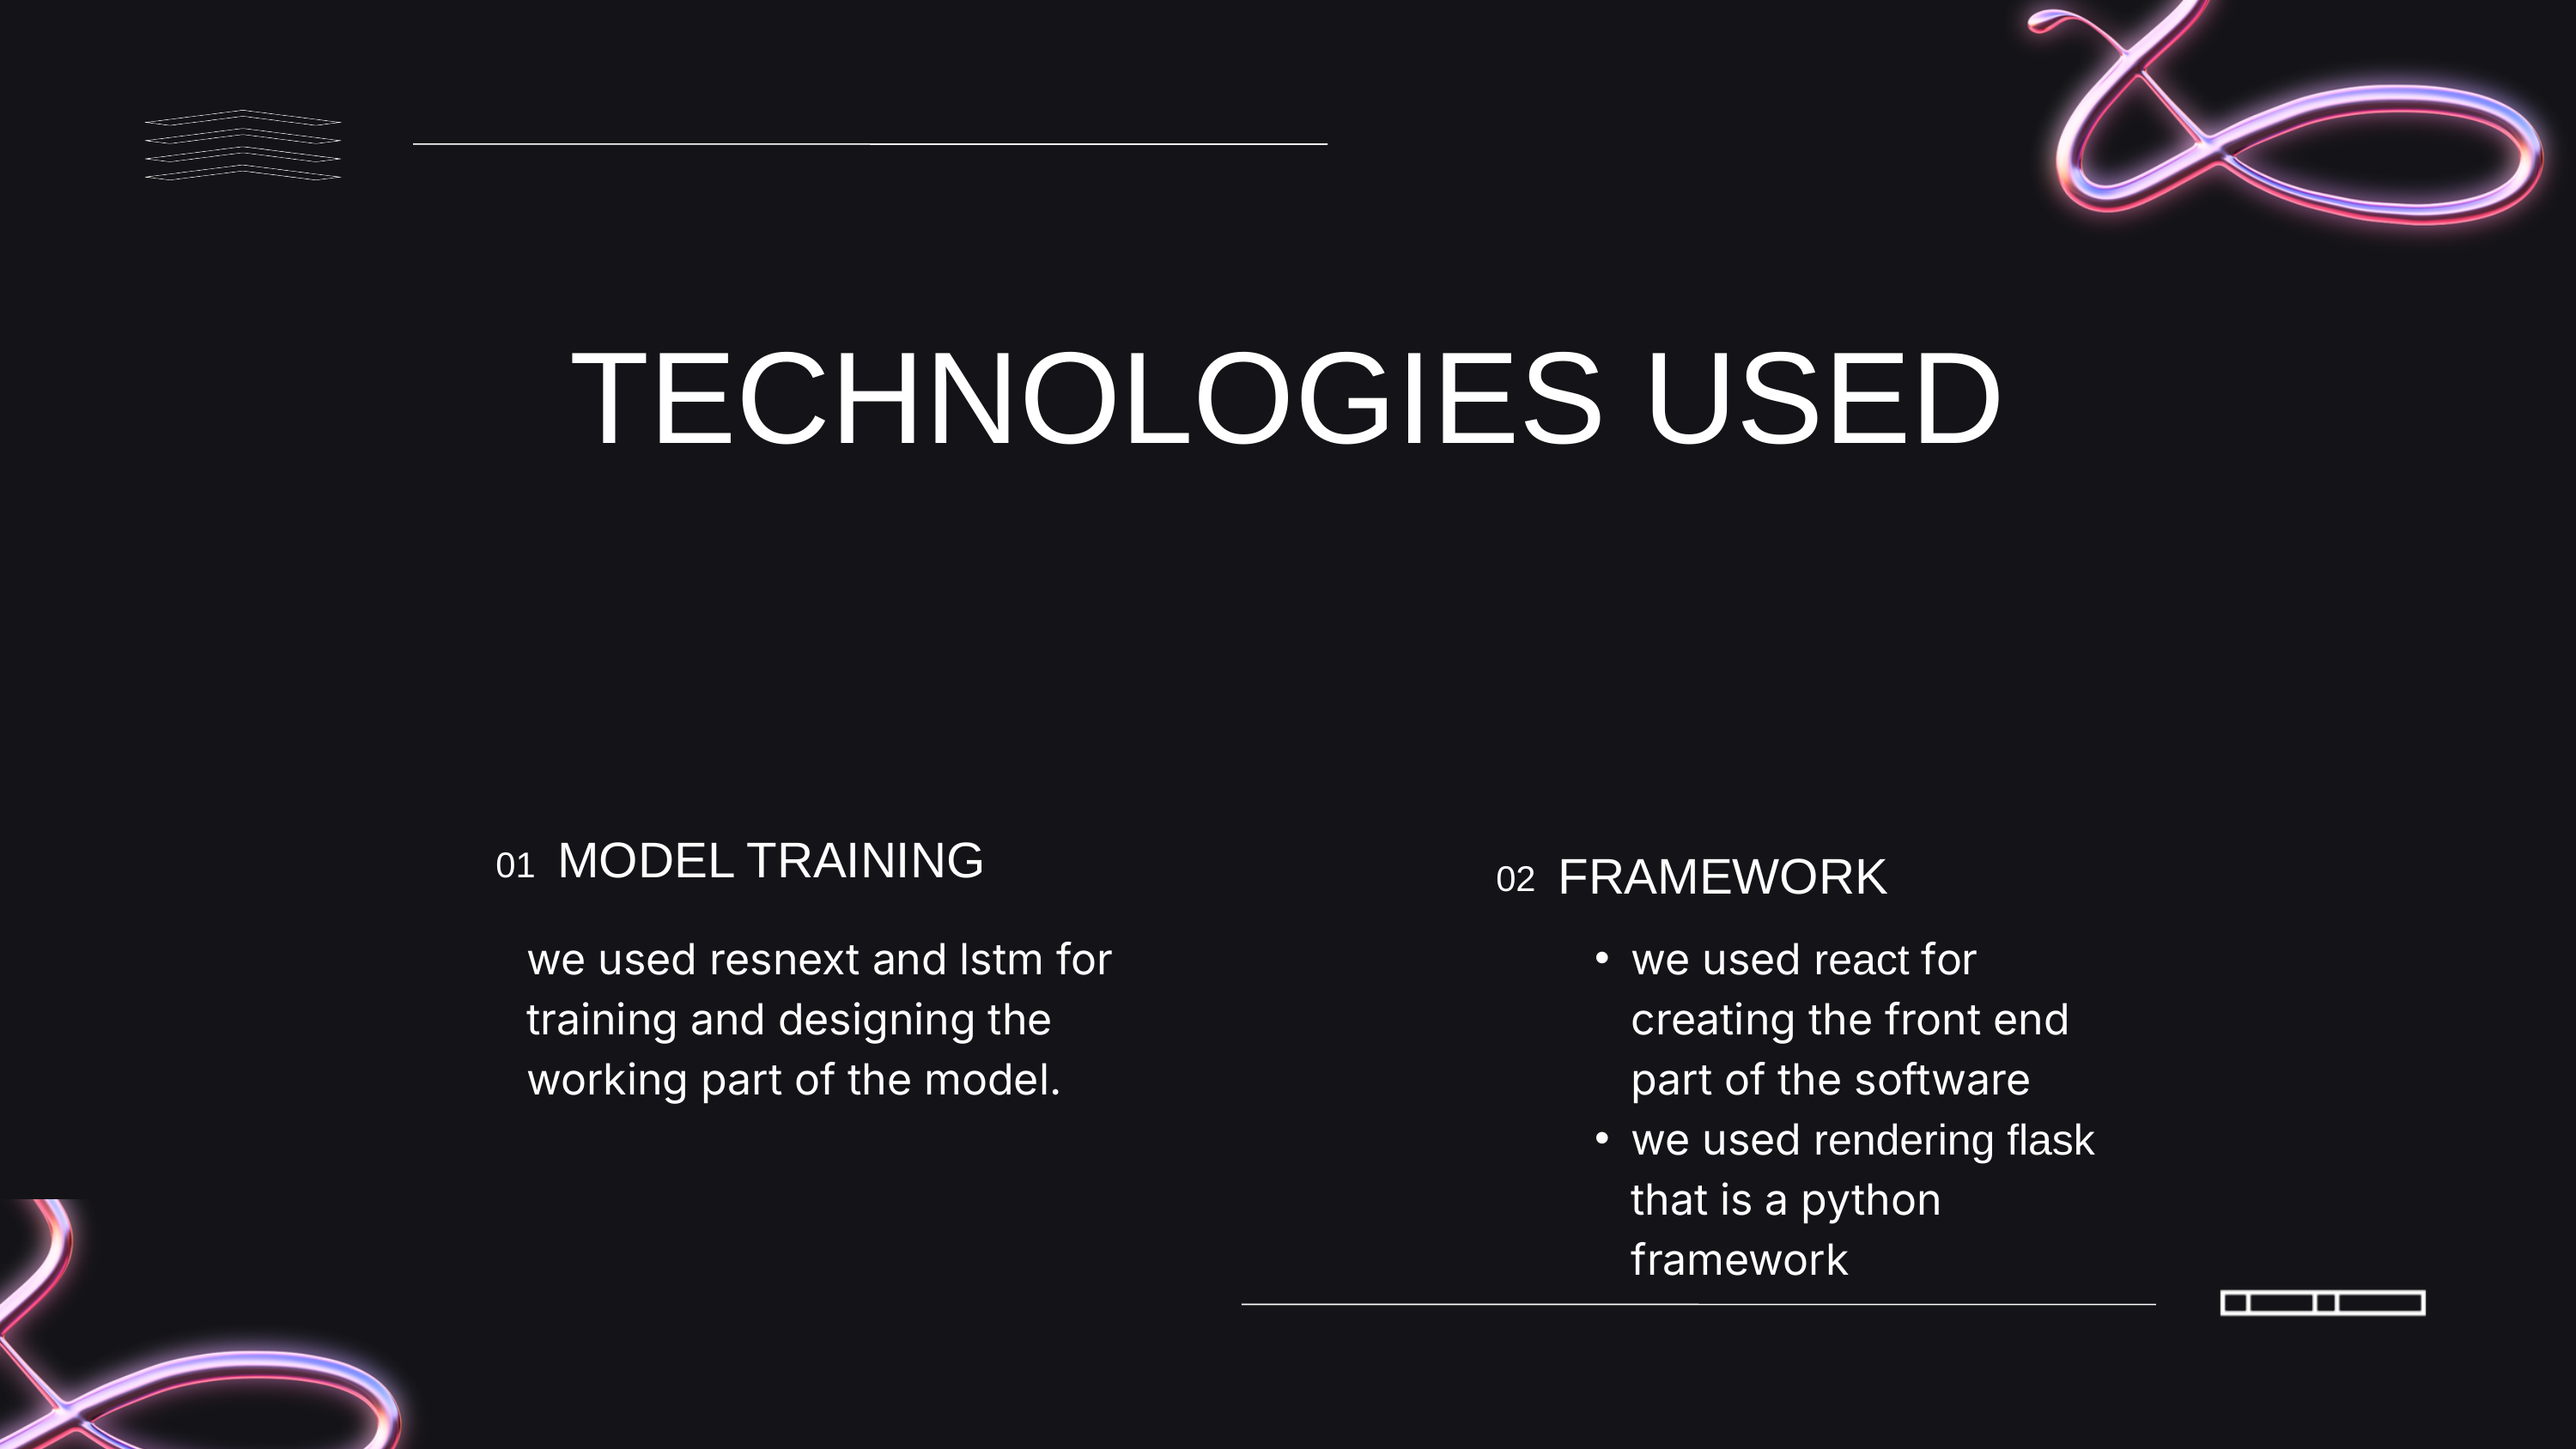

TECHNOLOGIES USED
MODEL TRAINING
FRAMEWORK
01
02
we used resnext and lstm for training and designing the working part of the model.
we used react for creating the front end part of the software
we used rendering flask that is a python framework